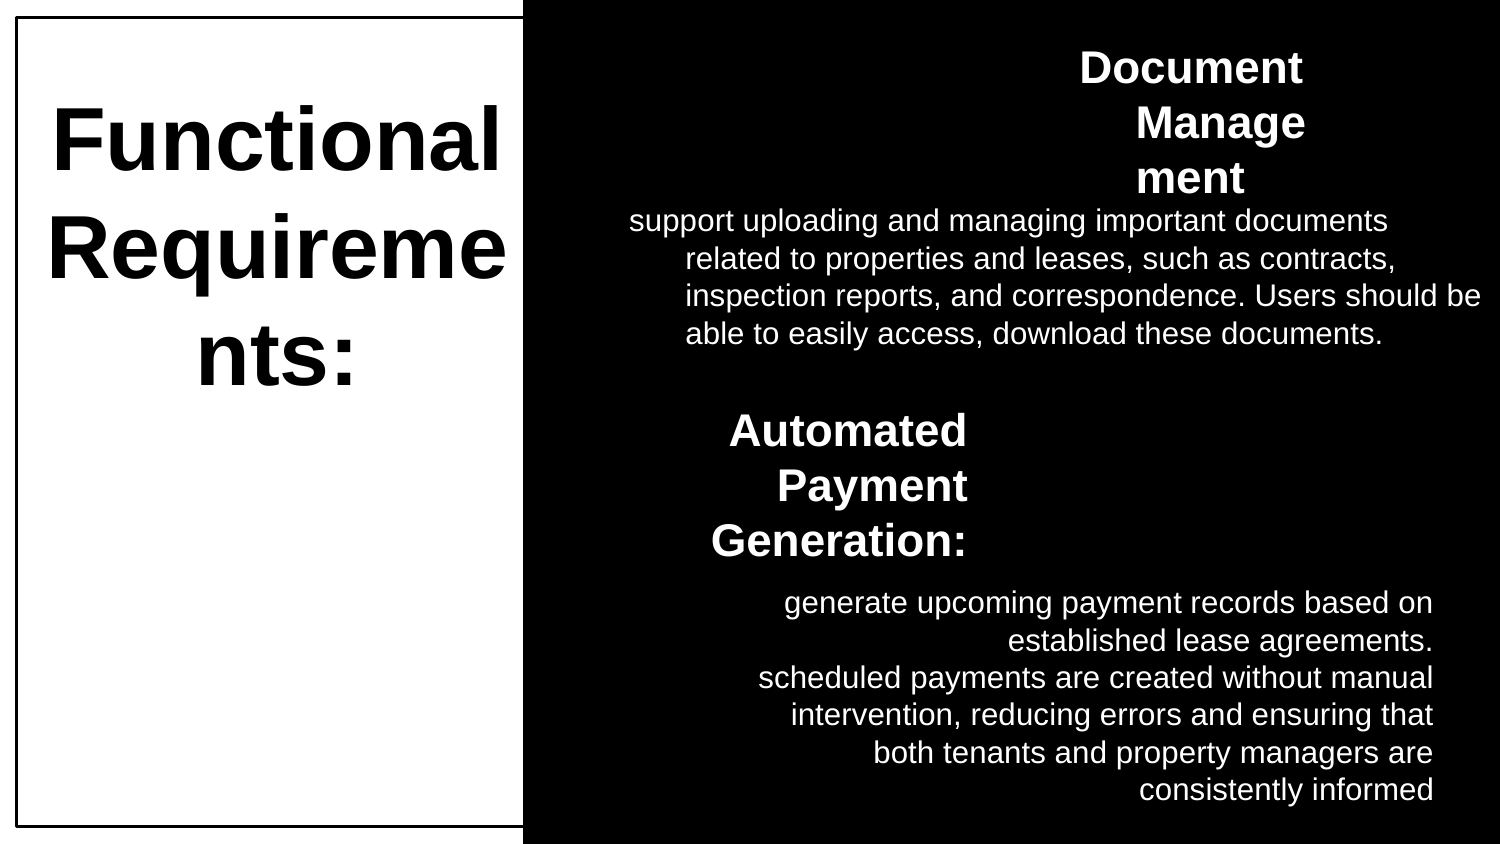

Document Management
# Functional Requirements:
support uploading and managing important documents related to properties and leases, such as contracts, inspection reports, and correspondence. Users should be able to easily access, download these documents.
Automated Payment Generation:
generate upcoming payment records based on established lease agreements.
scheduled payments are created without manual intervention, reducing errors and ensuring that both tenants and property managers are consistently informed